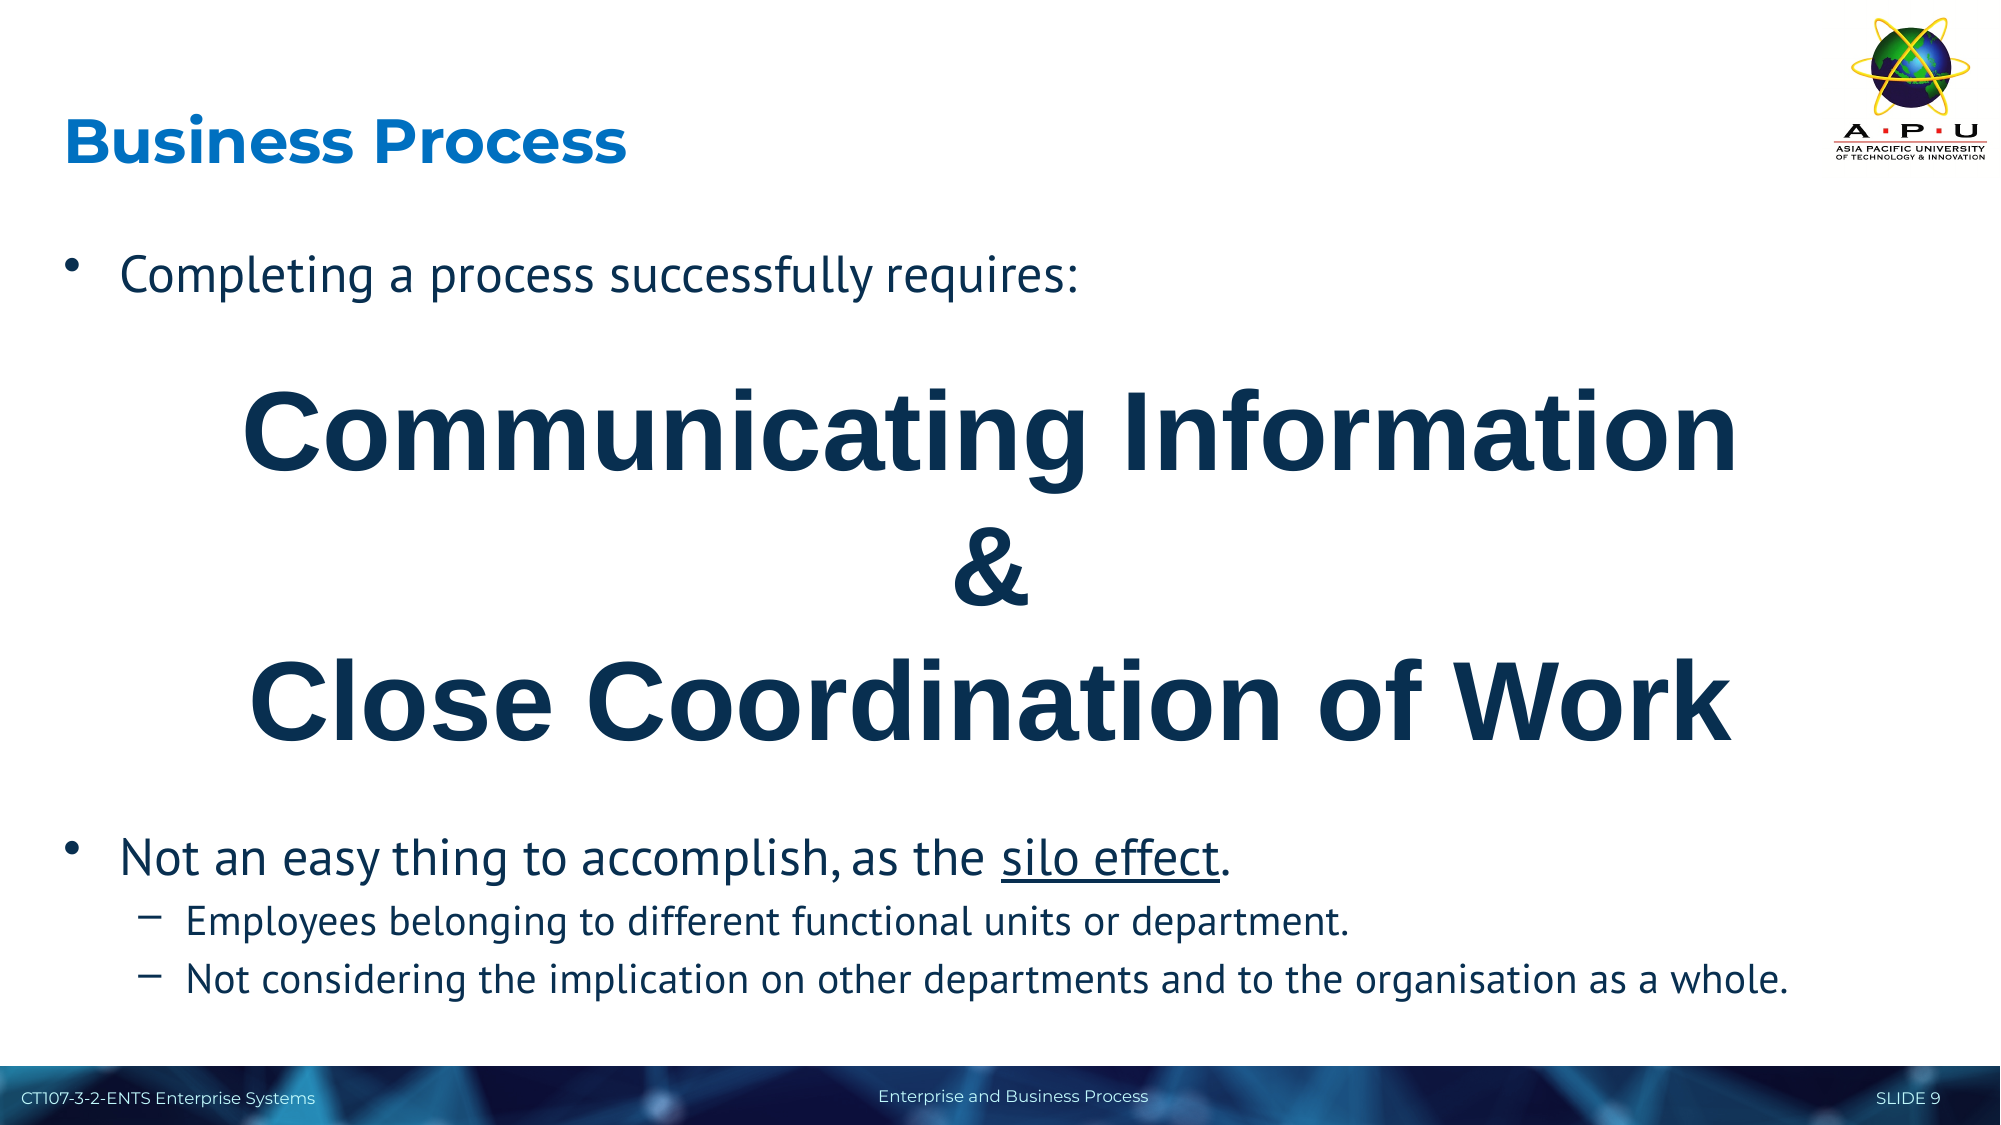

# Business Process
Completing a process successfully requires:

Not an easy thing to accomplish, as the silo effect.
Employees belonging to different functional units or department.
Not considering the implication on other departments and to the organisation as a whole.
Communicating Information
&
Close Coordination of Work